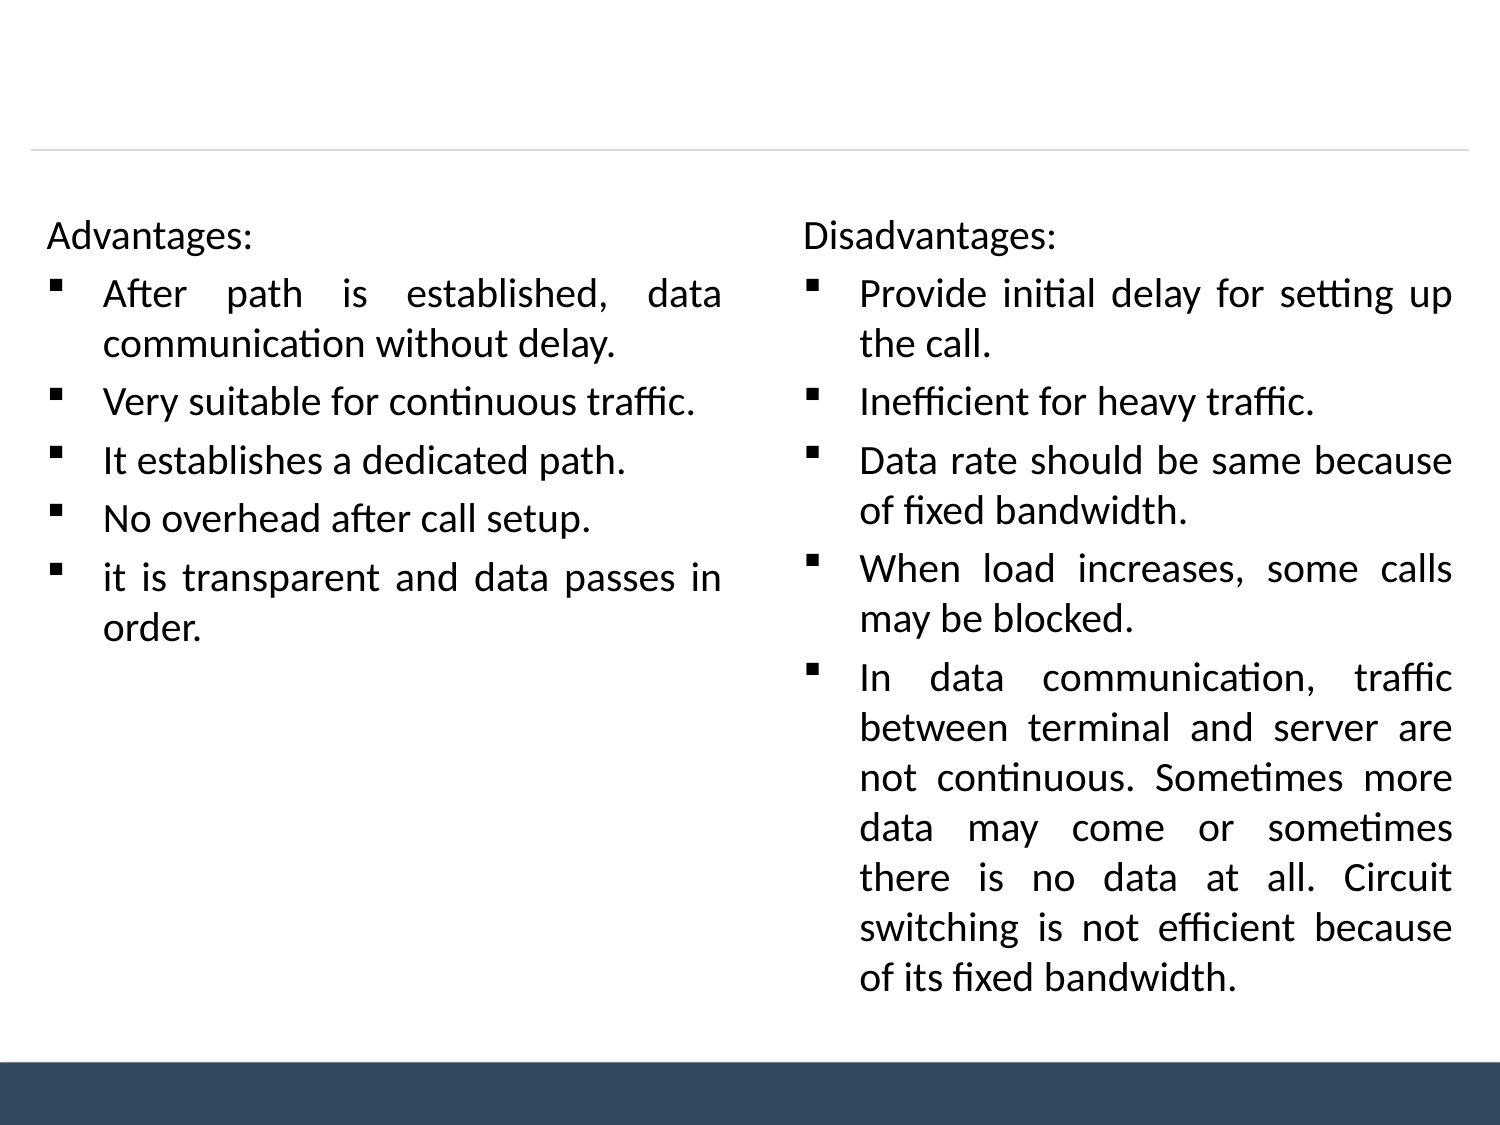

#
Advantages:
After path is established, data communication without delay.
Very suitable for continuous traffic.
It establishes a dedicated path.
No overhead after call setup.
it is transparent and data passes in order.
Disadvantages:
Provide initial delay for setting up the call.
Inefficient for heavy traffic.
Data rate should be same because of fixed bandwidth.
When load increases, some calls may be blocked.
In data communication, traffic between terminal and server are not continuous. Sometimes more data may come or sometimes there is no data at all. Circuit switching is not efficient because of its fixed bandwidth.